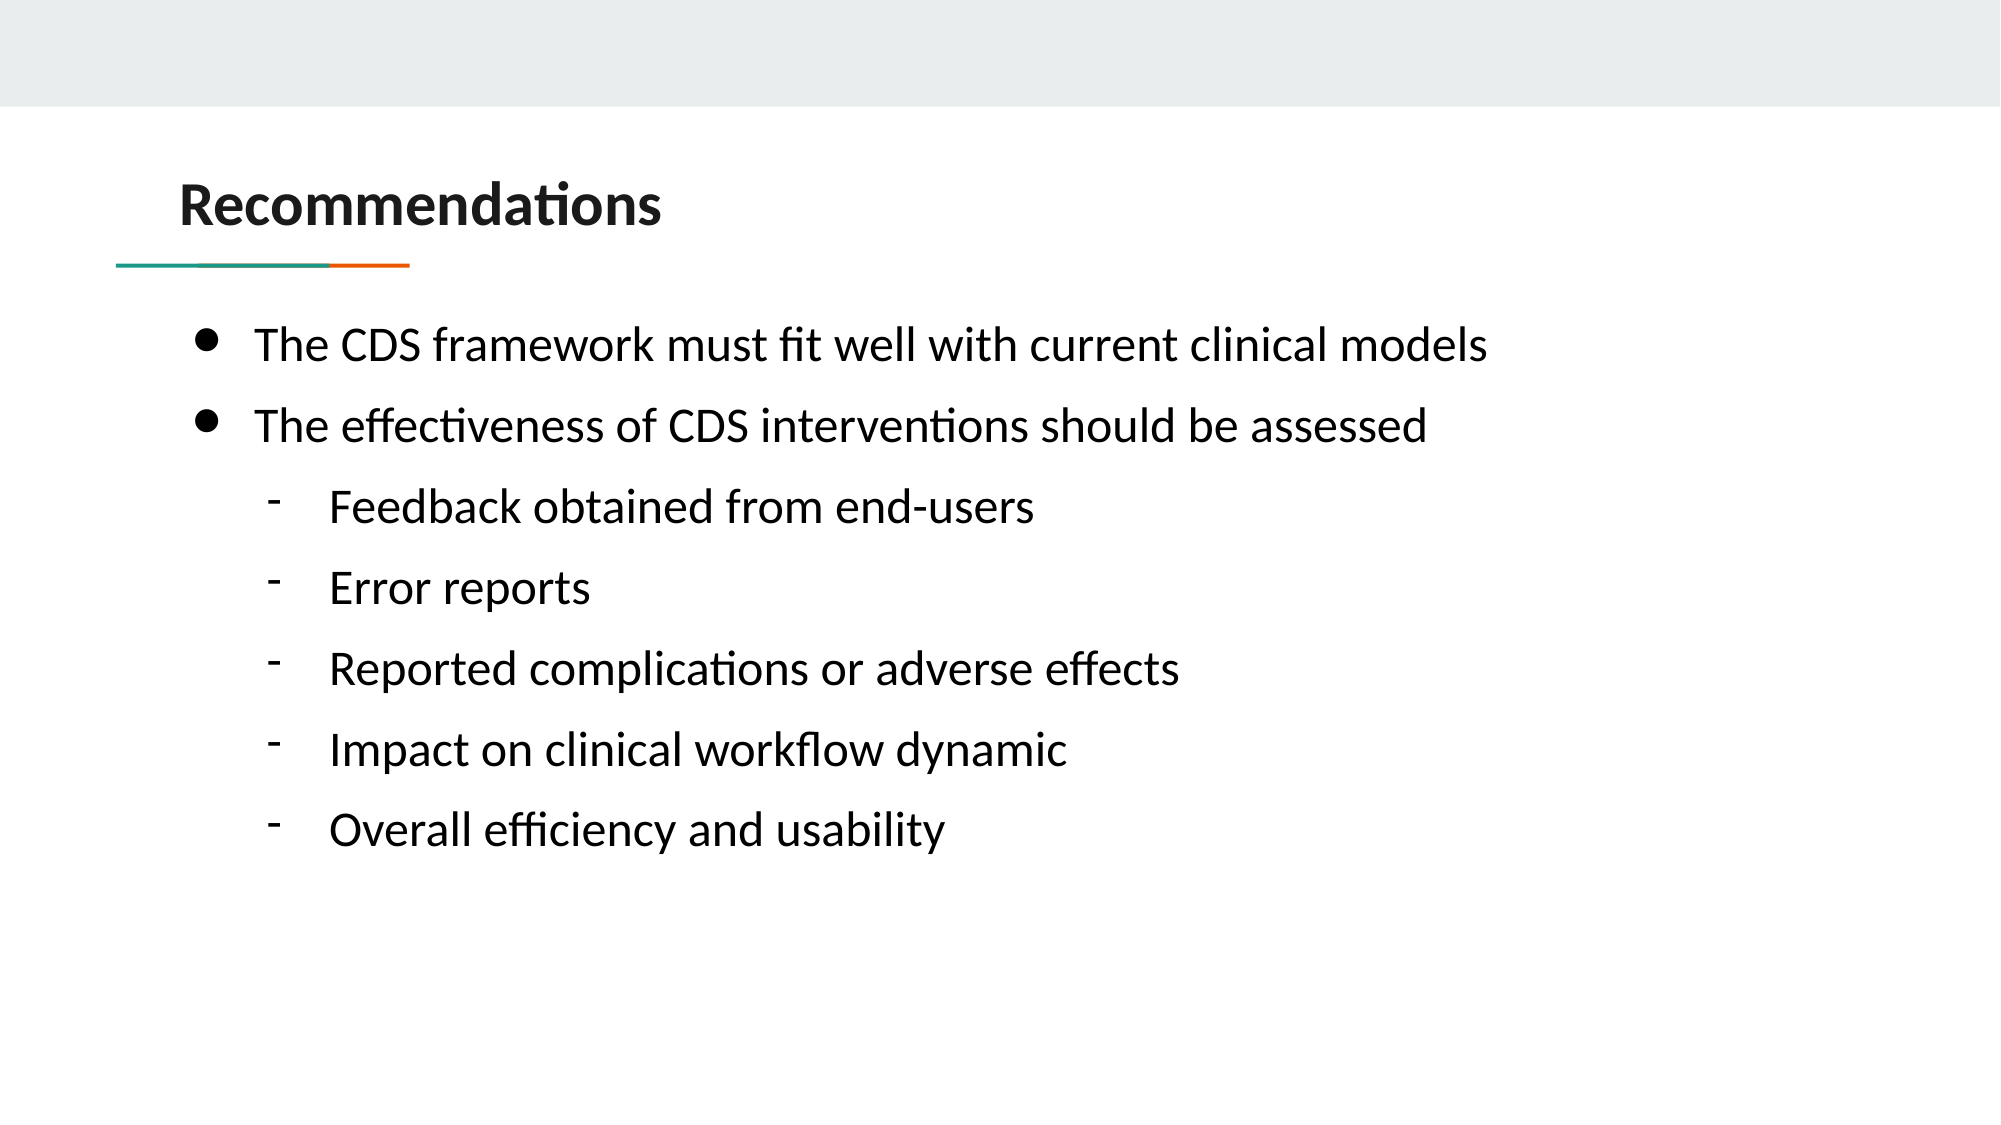

# Recommendations
The CDS framework must fit well with current clinical models
The effectiveness of CDS interventions should be assessed
Feedback obtained from end-users
Error reports
Reported complications or adverse effects
Impact on clinical workflow dynamic
Overall efficiency and usability